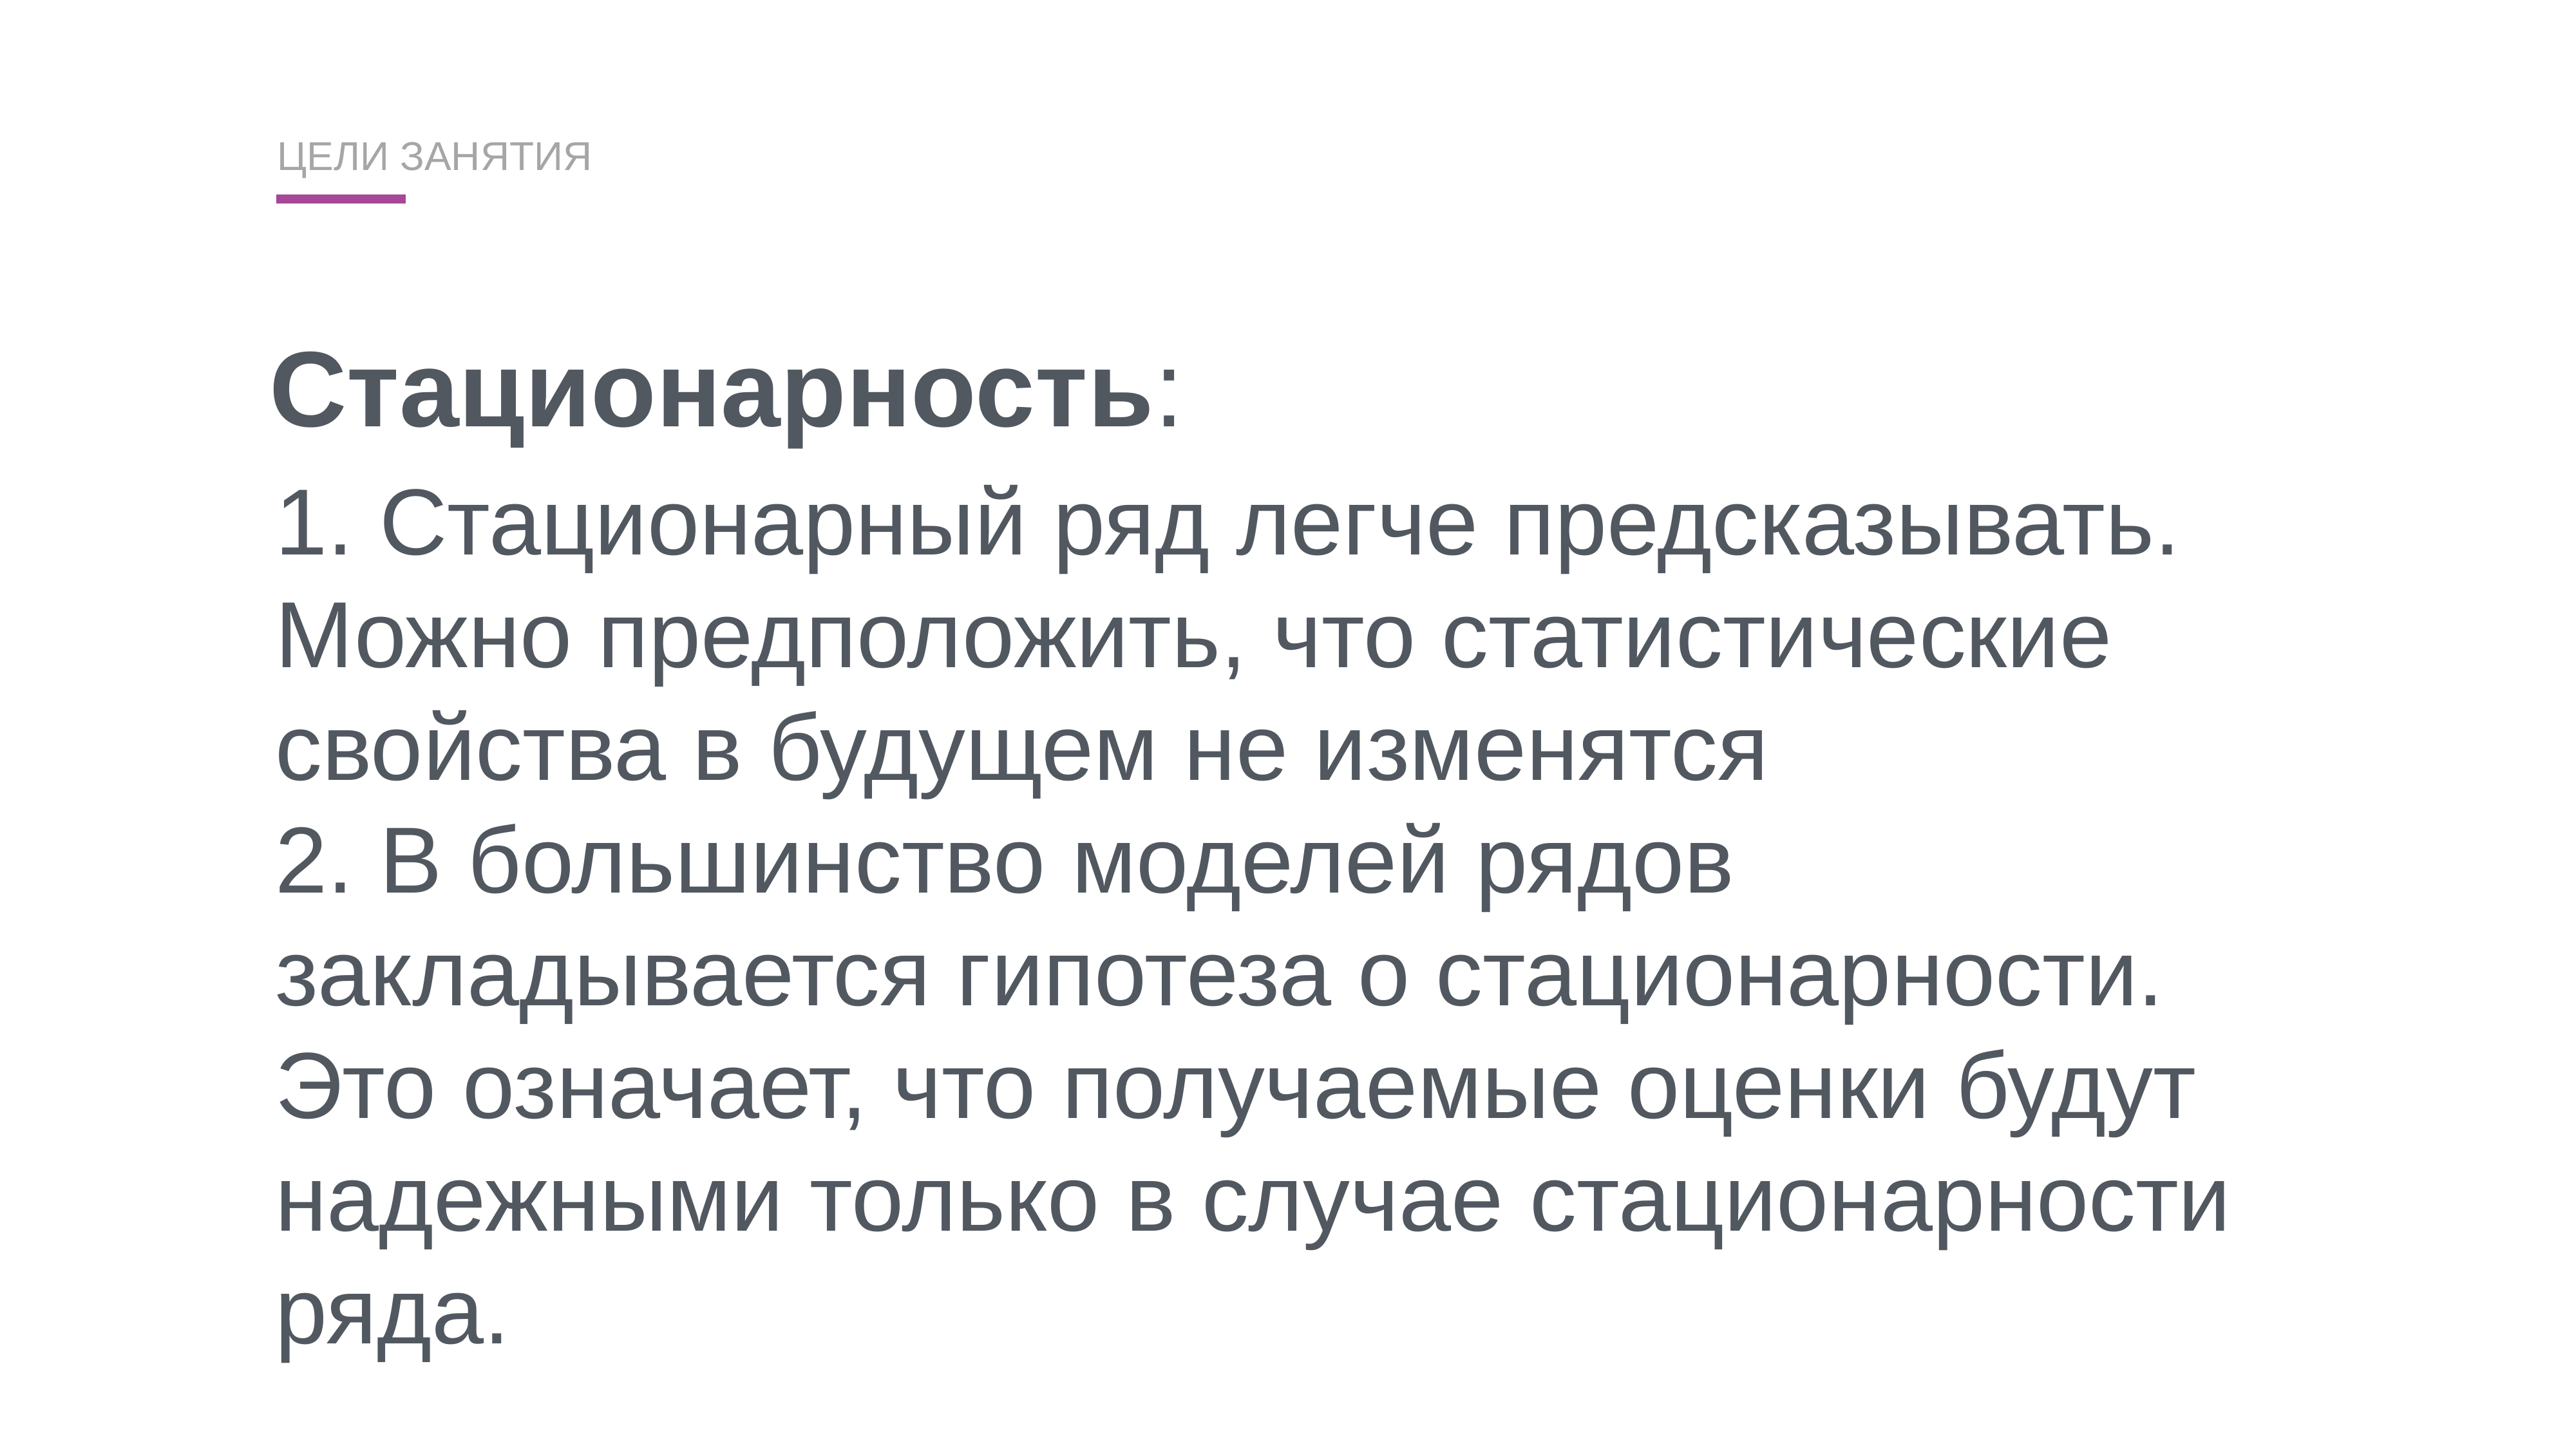

ЦЕЛИ ЗАНЯТИЯ
Cтационарность:
1. Стационарный ряд легче предсказывать. Можно предположить, что статистические свойства в будущем не изменятся
2. В большинство моделей рядов закладывается гипотеза о стационарности. Это означает, что получаемые оценки будут надежными только в случае стационарности ряда.